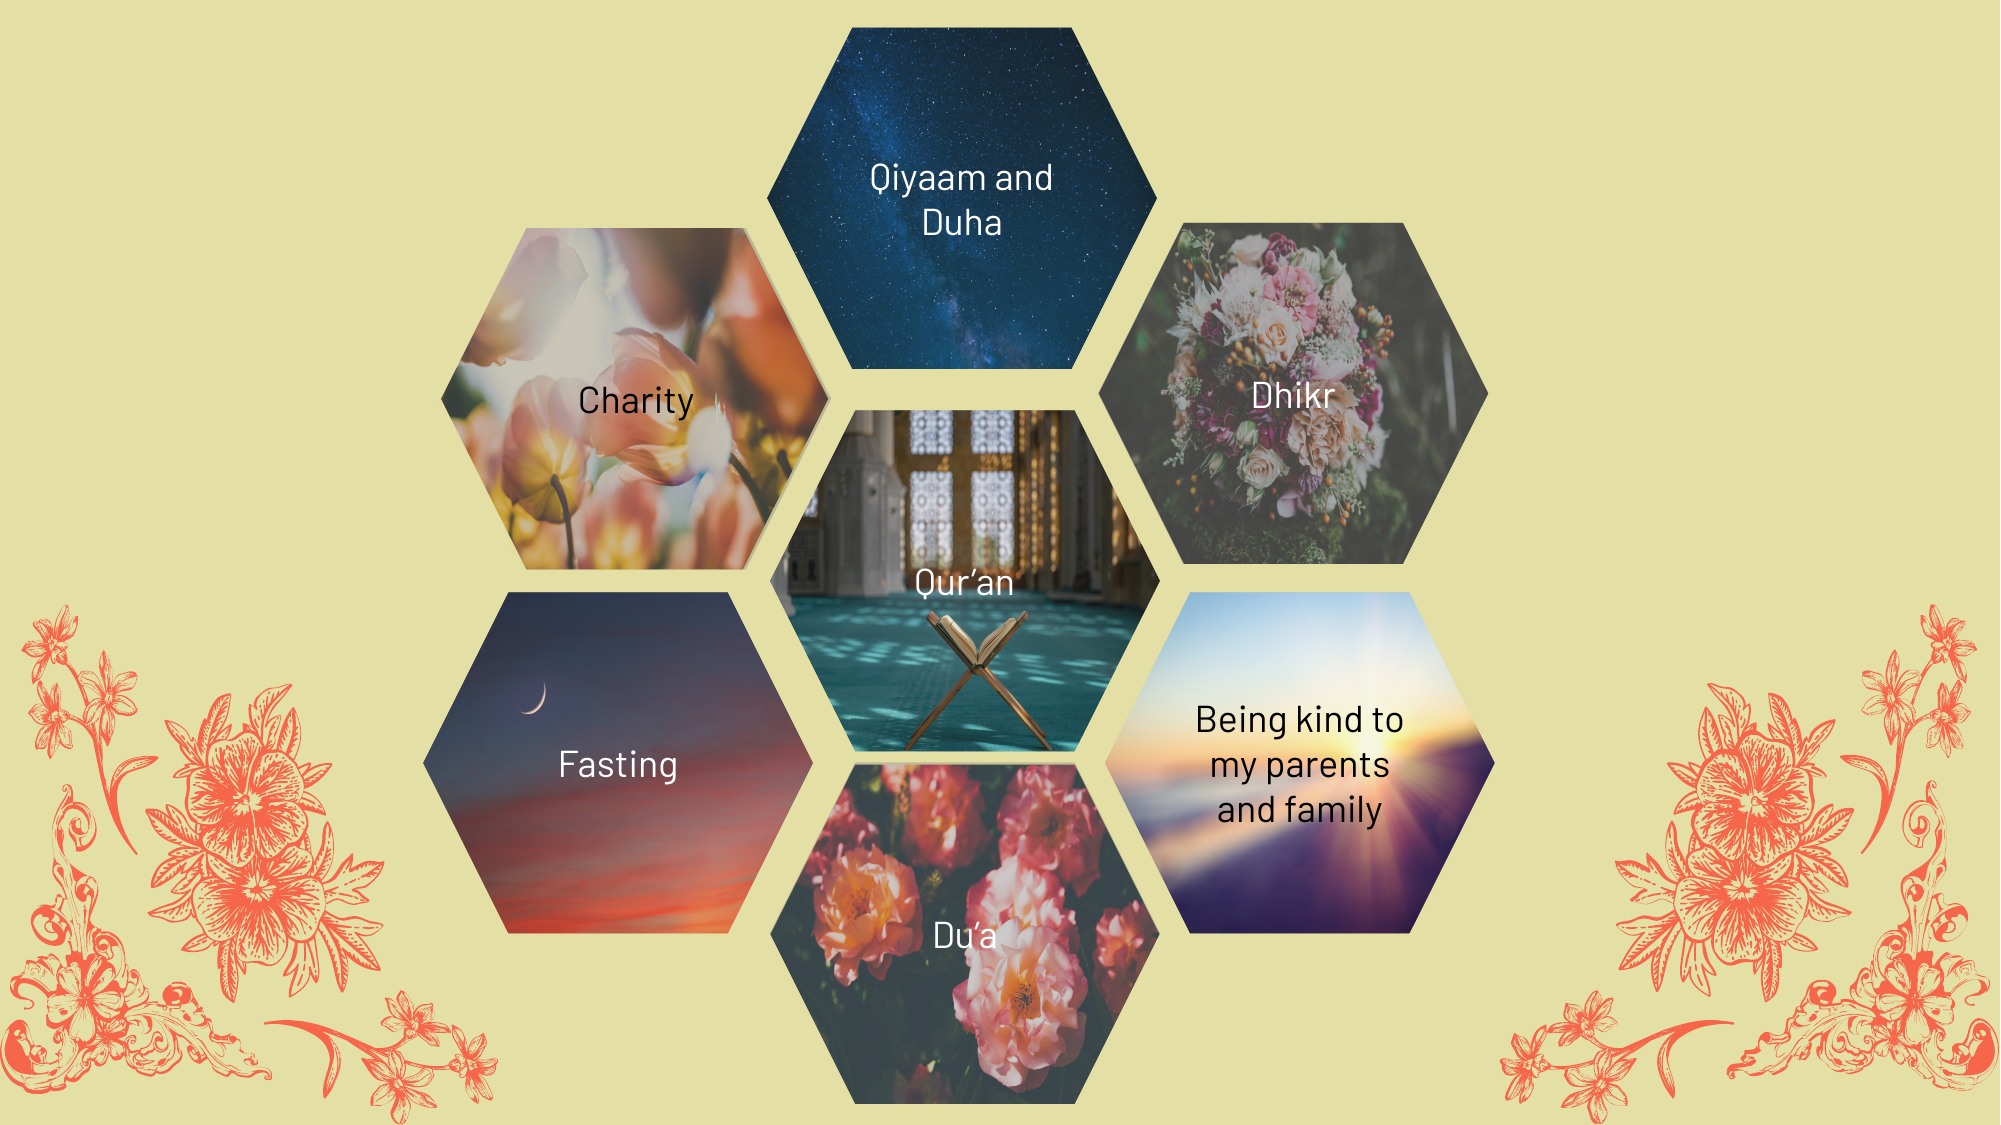

Qiyaam and Duha
Dhikr

Charity
Qur’an

Fasting

Being kind to my parents and family
Du’a